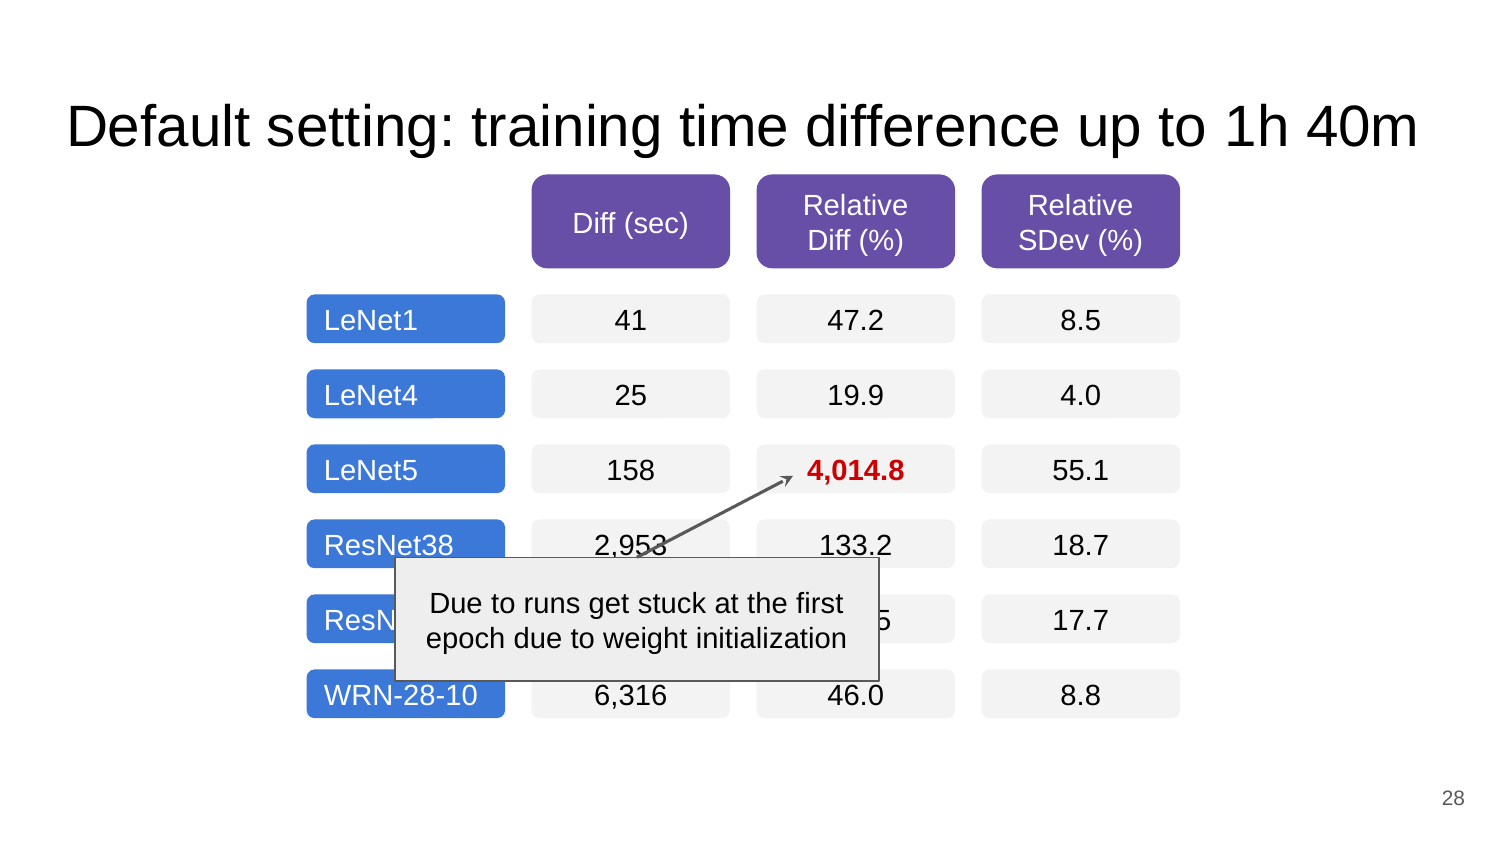

# Default setting: training time difference up to 1h 40m
Diff (sec)
Relative
Diff (%)
Relative SDev (%)
LeNet1
41
47.2
8.5
LeNet4
25
19.9
4.0
LeNet5
158
4,014.8
55.1
ResNet38
2,953
133.2
18.7
Due to runs get stuck at the first epoch due to weight initialization
ResNet56
3,813
116.5
17.7
WRN-28-10
6,316
46.0
8.8
28